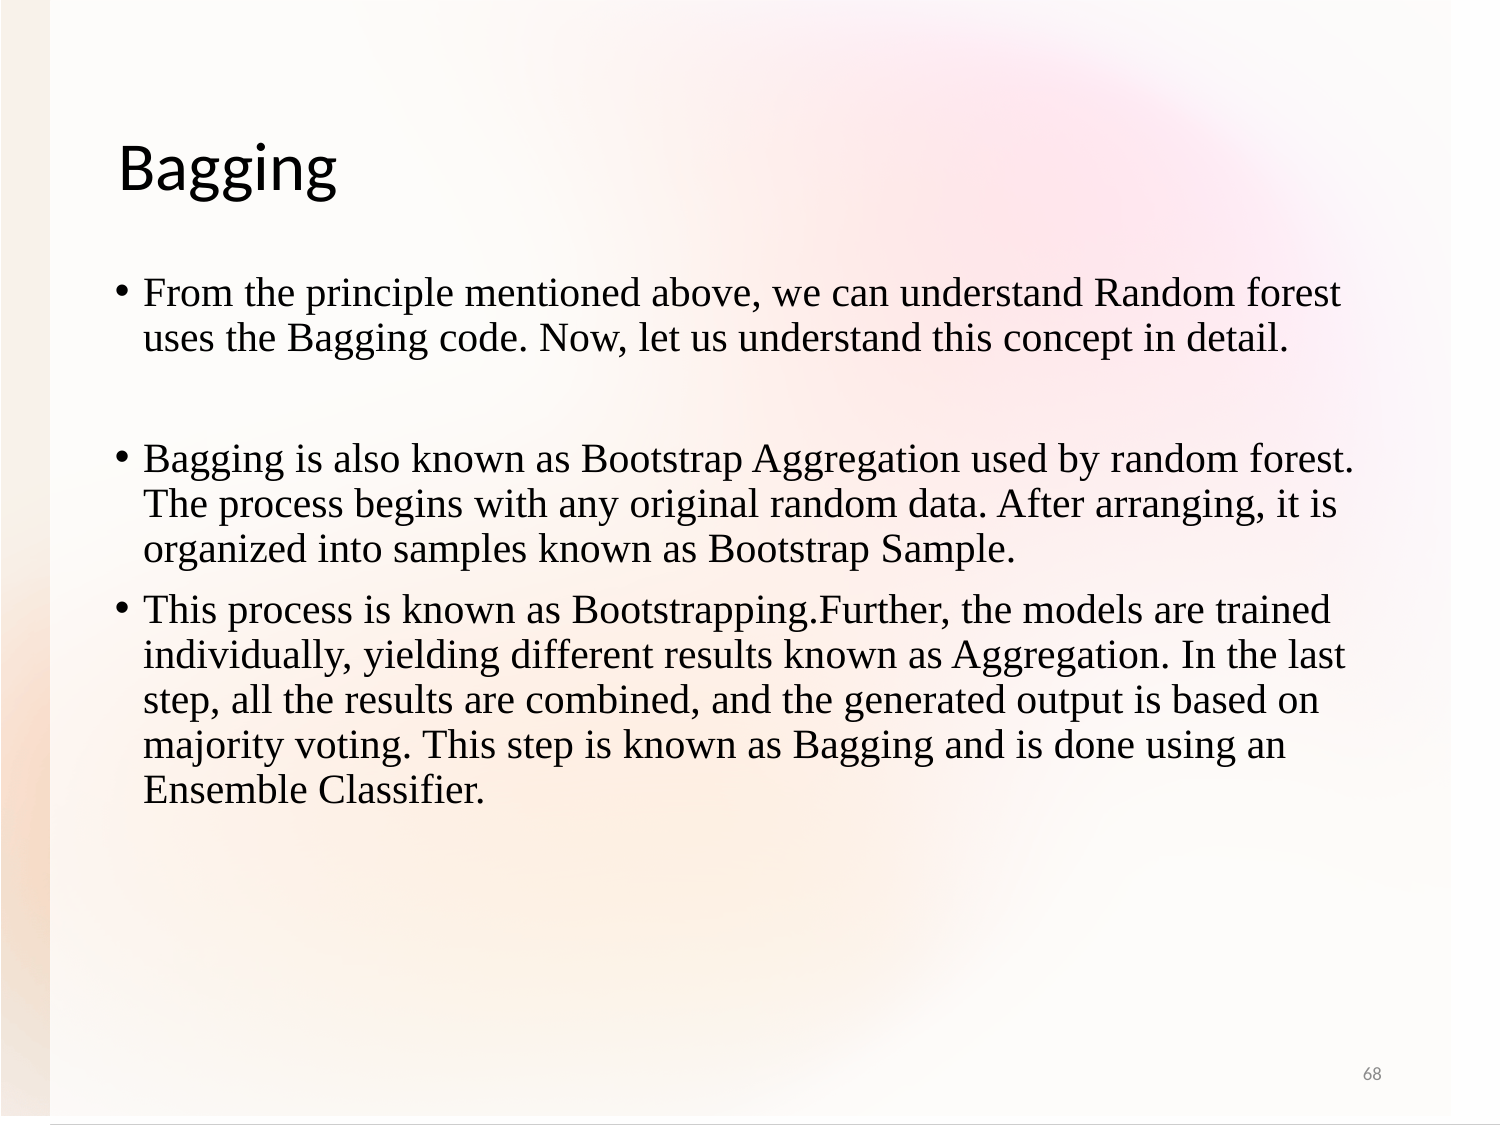

# Bagging
From the principle mentioned above, we can understand Random forest uses the Bagging code. Now, let us understand this concept in detail.

Bagging is also known as Bootstrap Aggregation used by random forest. The process begins with any original random data. After arranging, it is organized into samples known as Bootstrap Sample.
This process is known as Bootstrapping.Further, the models are trained individually, yielding different results known as Aggregation. In the last step, all the results are combined, and the generated output is based on majority voting. This step is known as Bagging and is done using an Ensemble Classifier.

68